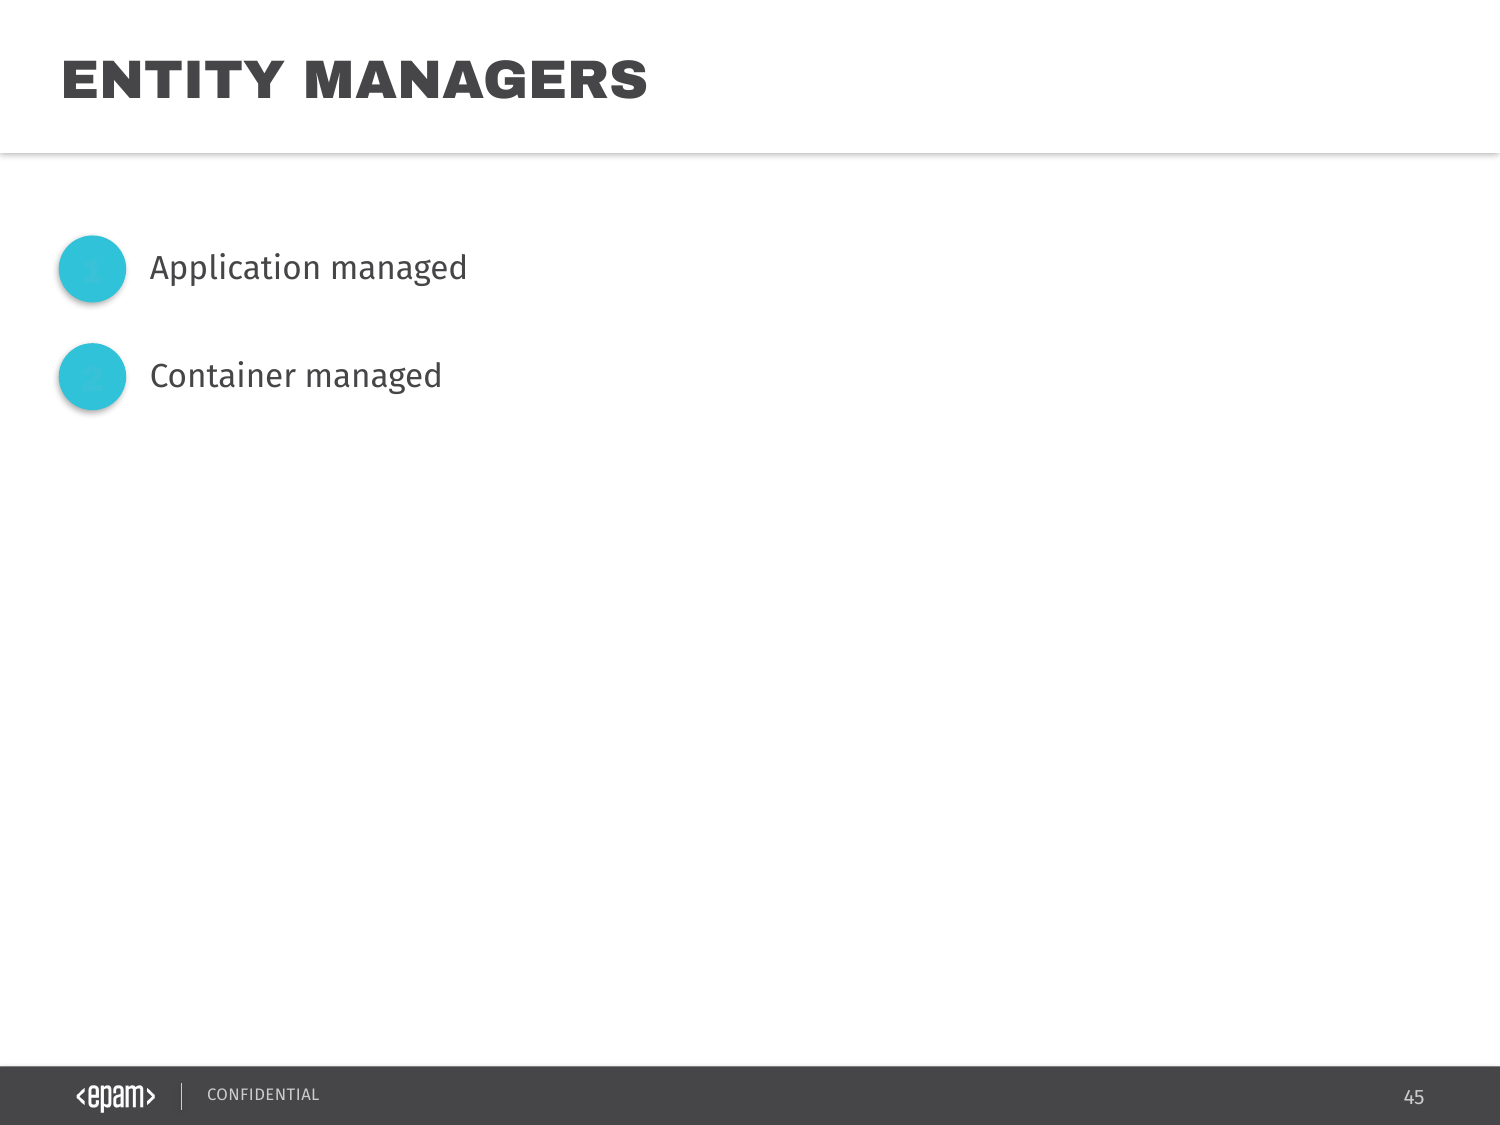

ENTITY MANAGERS

1
Application managed

2
Container managed